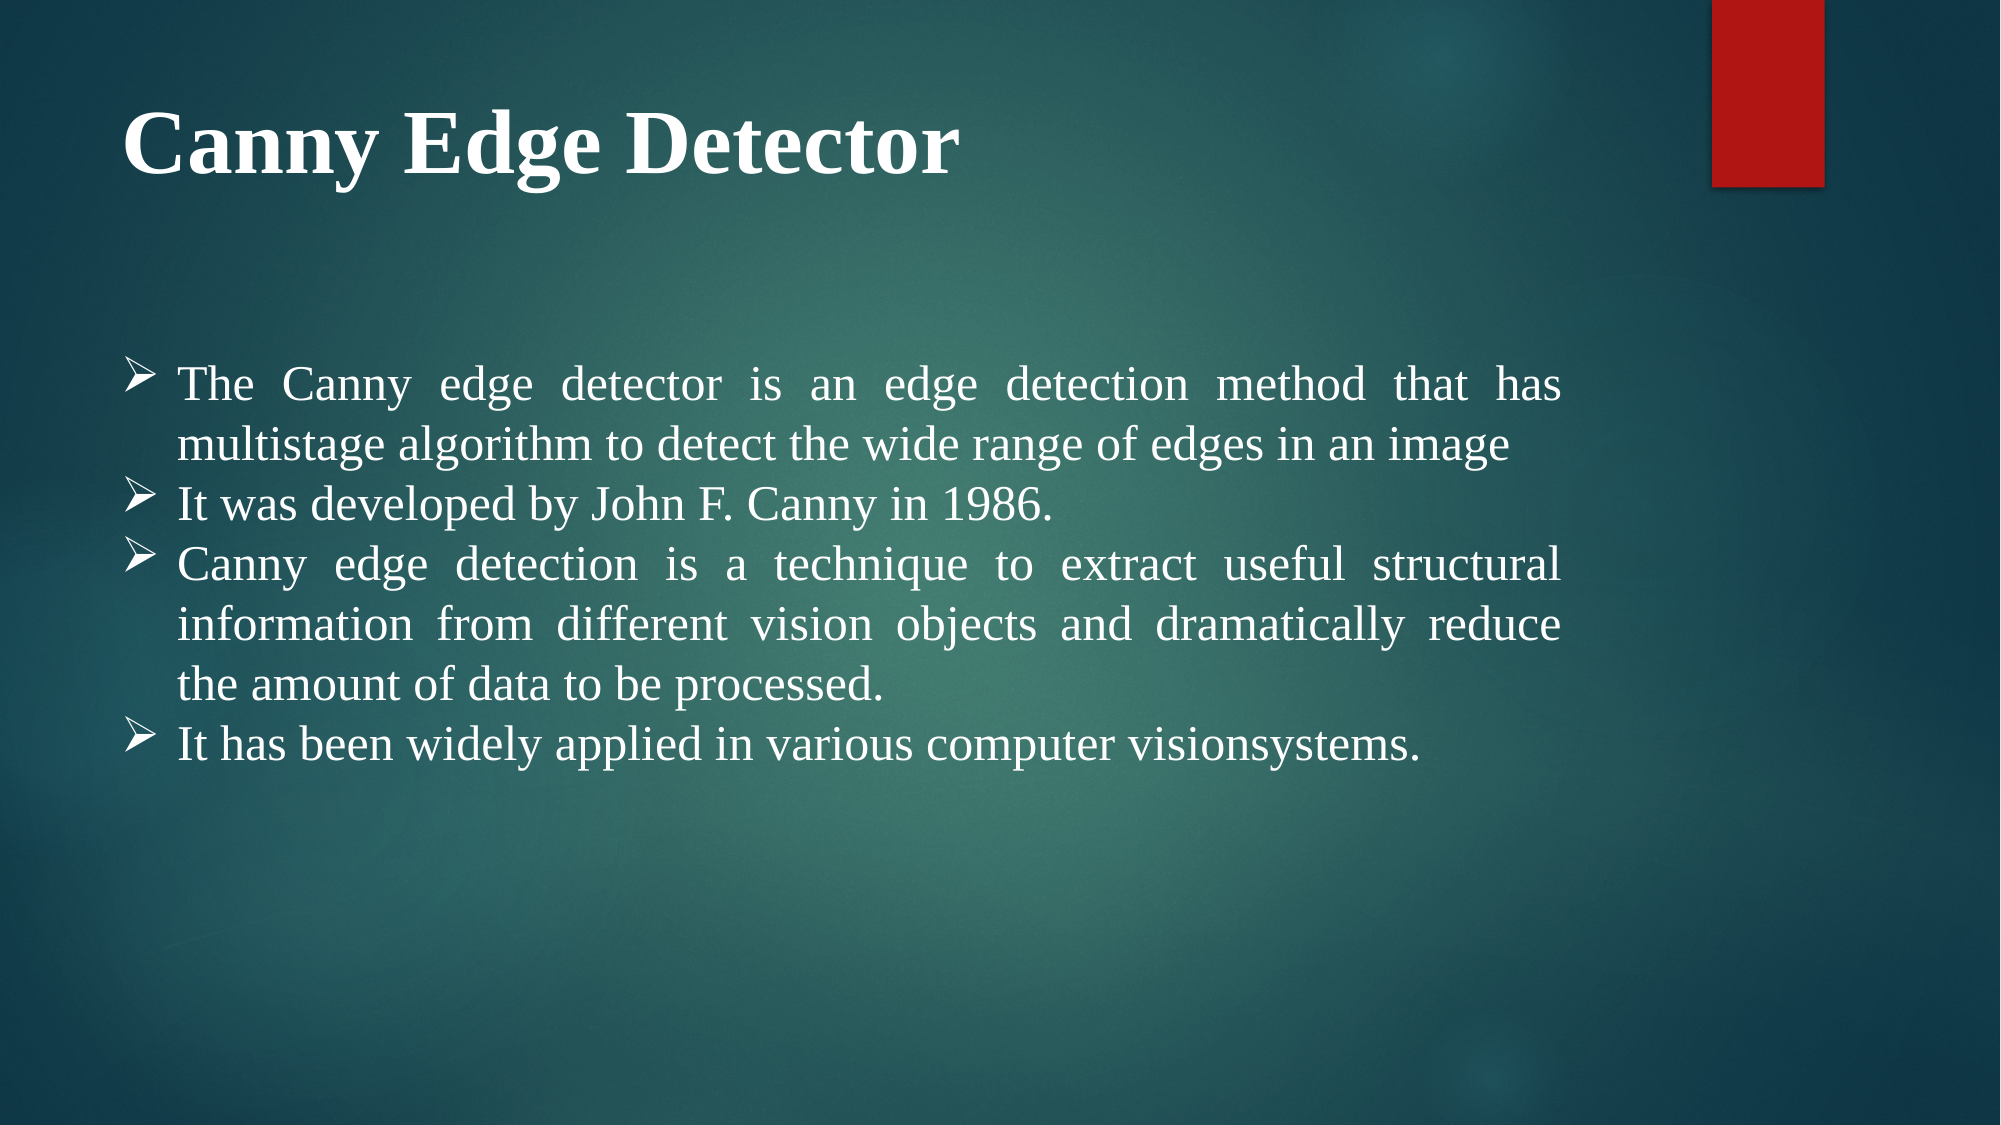

# Canny Edge Detector

The Canny edge detector is an edge detection method that has multistage algorithm to detect the wide range of edges in an image
It was developed by John F. Canny in 1986.
Canny edge detection is a technique to extract useful structural information from different vision objects and dramatically reduce the amount of data to be processed.
It has been widely applied in various computer visionsystems.